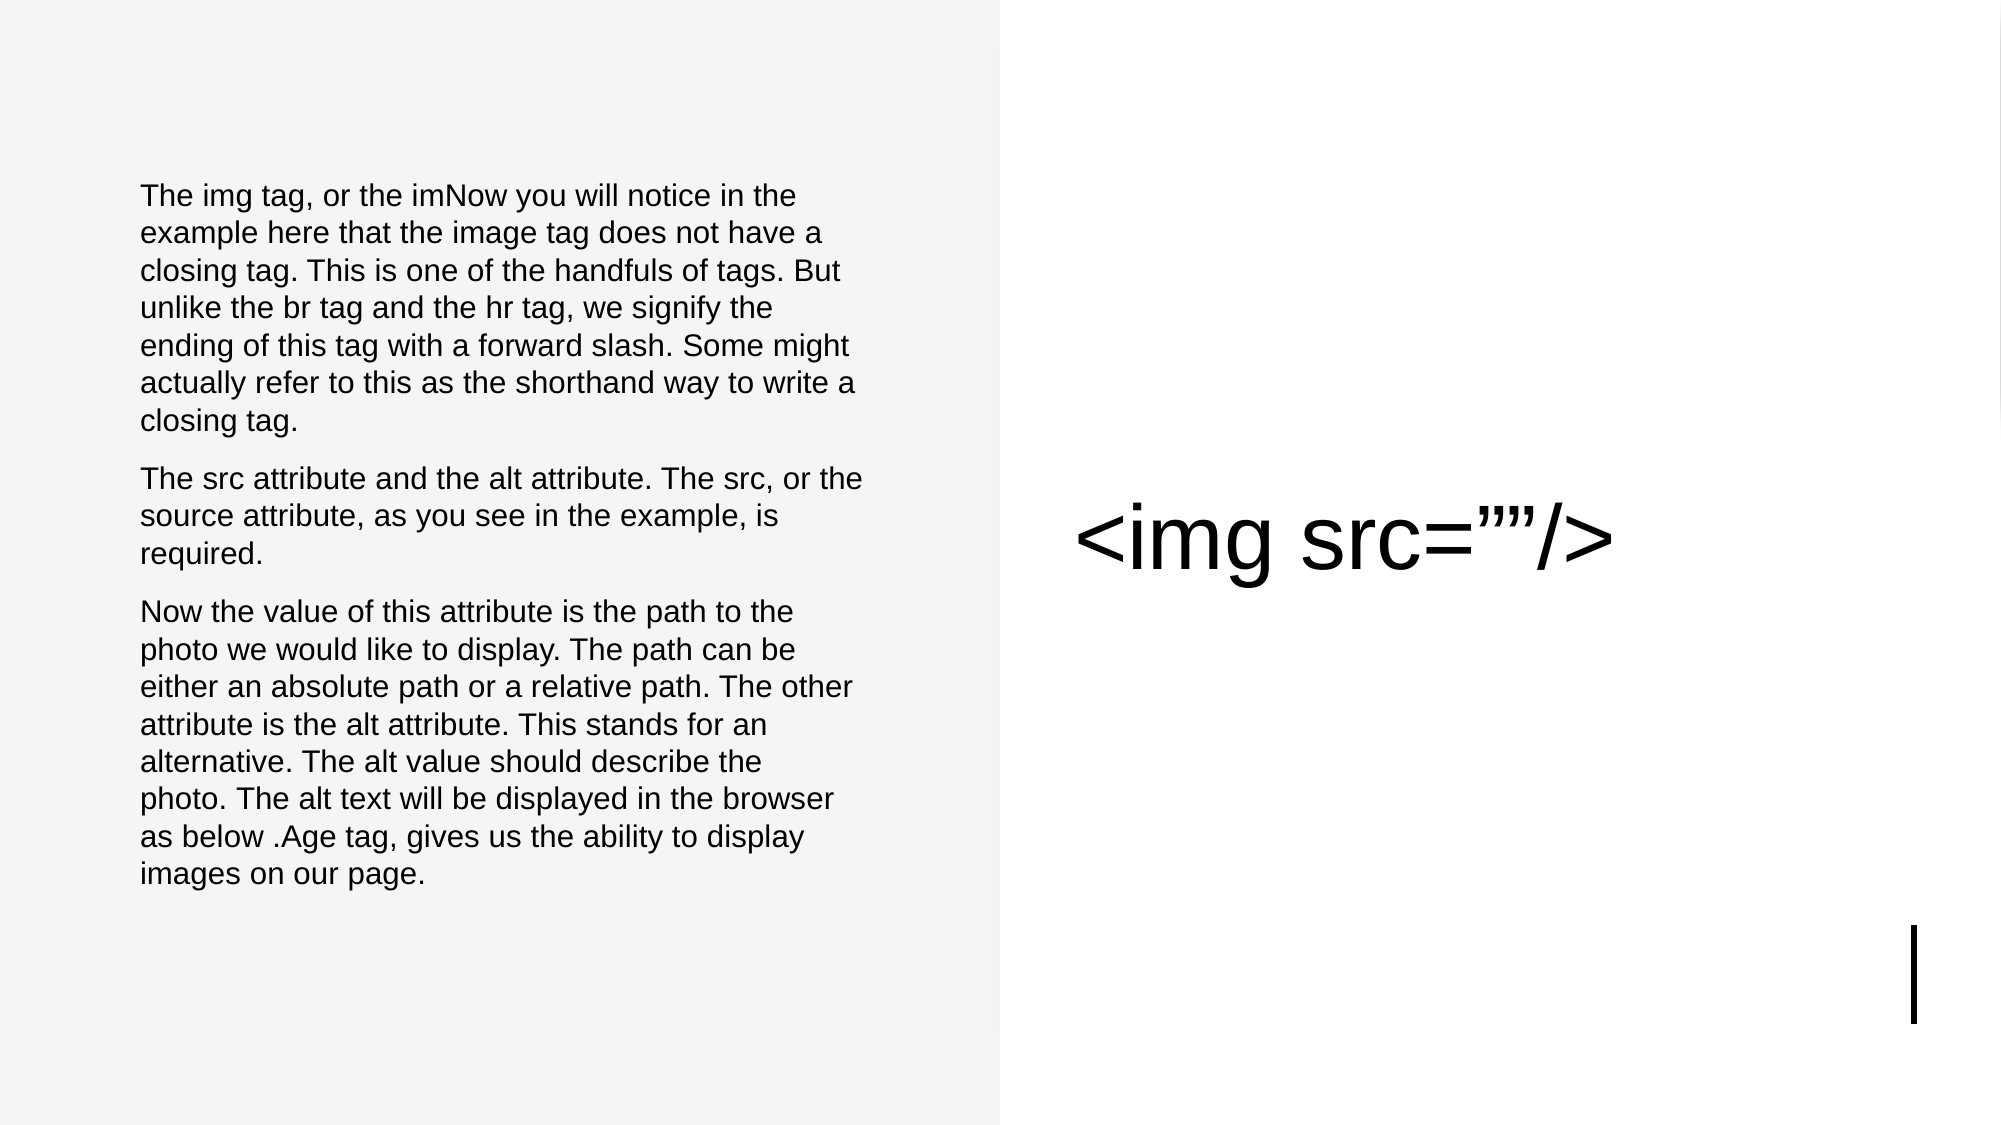

# <img src=””/>
The img tag, or the imNow you will notice in the example here that the image tag does not have a closing tag. This is one of the handfuls of tags. But unlike the br tag and the hr tag, we signify the ending of this tag with a forward slash. Some might actually refer to this as the shorthand way to write a closing tag.
The src attribute and the alt attribute. The src, or the source attribute, as you see in the example, is required.
Now the value of this attribute is the path to the photo we would like to display. The path can be either an absolute path or a relative path. The other attribute is the alt attribute. This stands for an alternative. The alt value should describe the photo. The alt text will be displayed in the browser as below .Age tag, gives us the ability to display images on our page.